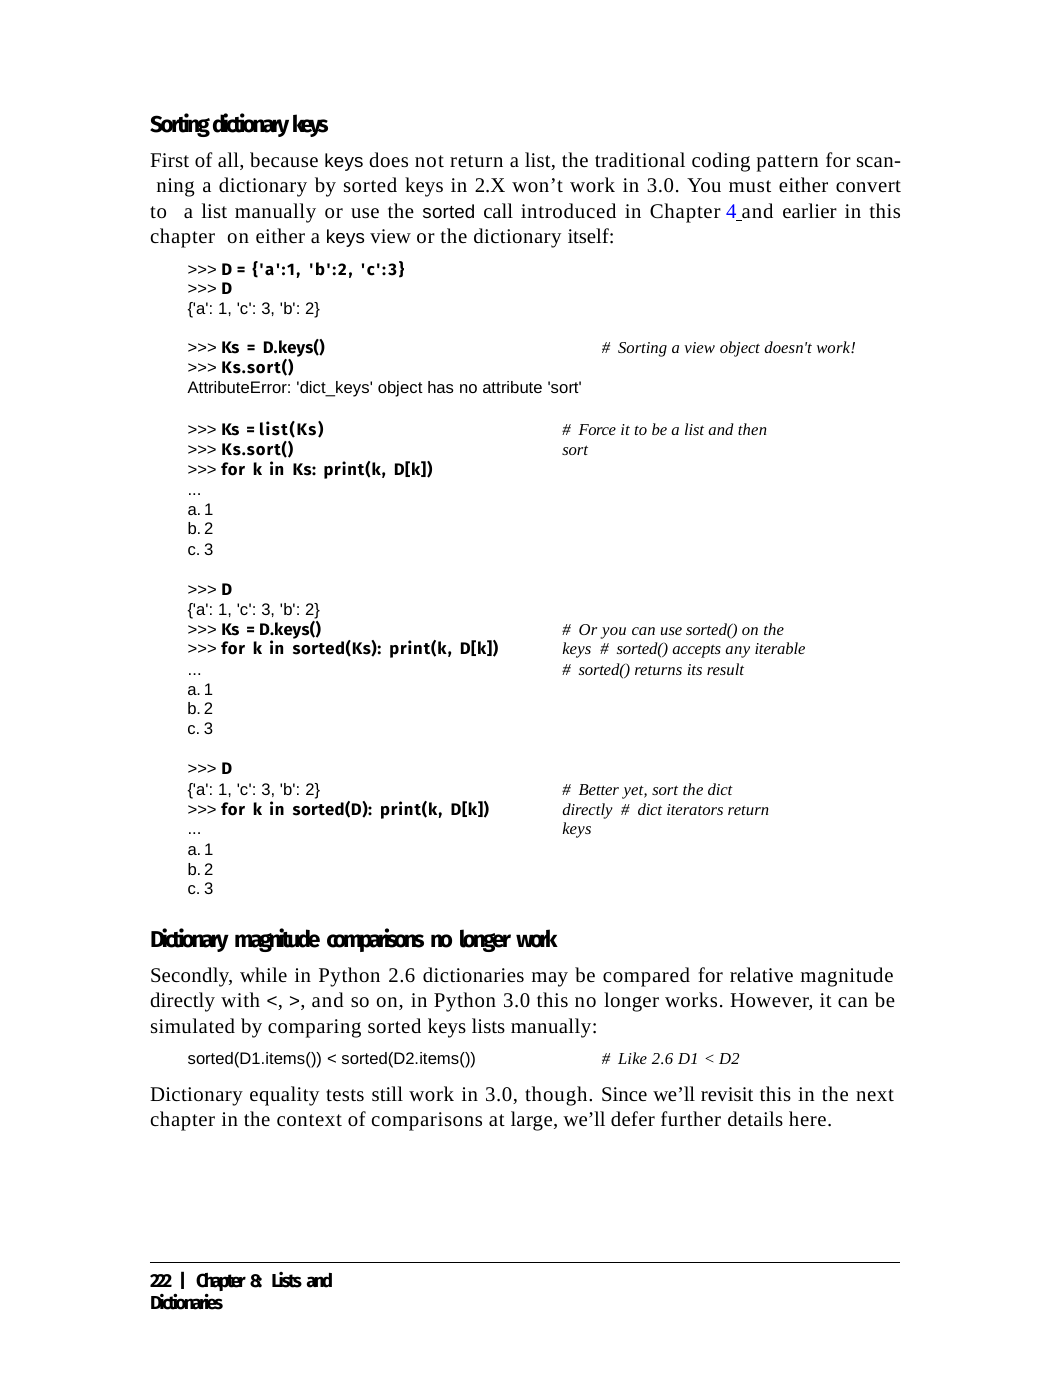

Sorting dictionary keys
First of all, because keys does not return a list, the traditional coding pattern for scan-  ning a dictionary by sorted keys in 2.X won’t work in 3.0. You must either convert to  a list manually or use the sorted call introduced in Chapter 4 and earlier in this chapter  on either a keys view or the dictionary itself:
>>> D = {'a':1, 'b':2, 'c':3}
>>> D
{'a': 1, 'c': 3, 'b': 2}

>>> Ks = D.keys()	# Sorting a view object doesn't work!
>>> Ks.sort()
AttributeError: 'dict_keys' object has no attribute 'sort'
>>> Ks = list(Ks)
>>> Ks.sort()
>>> for k in Ks: print(k, D[k])
...
1
2
3
# Force it to be a list and then sort
>>> D
{'a': 1, 'c': 3, 'b': 2}
>>> Ks = D.keys()
>>> for k in sorted(Ks): print(k, D[k])
...
1
2
3
# Or you can use sorted() on the keys  # sorted() accepts any iterable
# sorted() returns its result
>>> D
{'a': 1, 'c': 3, 'b': 2}
>>> for k in sorted(D): print(k, D[k])
...
1
2
3
# Better yet, sort the dict directly  # dict iterators return keys
Dictionary magnitude comparisons no longer work
Secondly, while in Python 2.6 dictionaries may be compared for relative magnitude  directly with <, >, and so on, in Python 3.0 this no longer works. However, it can be  simulated by comparing sorted keys lists manually:
sorted(D1.items()) < sorted(D2.items())	# Like 2.6 D1 < D2
Dictionary equality tests still work in 3.0, though. Since we’ll revisit this in the next  chapter in the context of comparisons at large, we’ll defer further details here.

222  |  Chapter 8:  Lists and Dictionaries